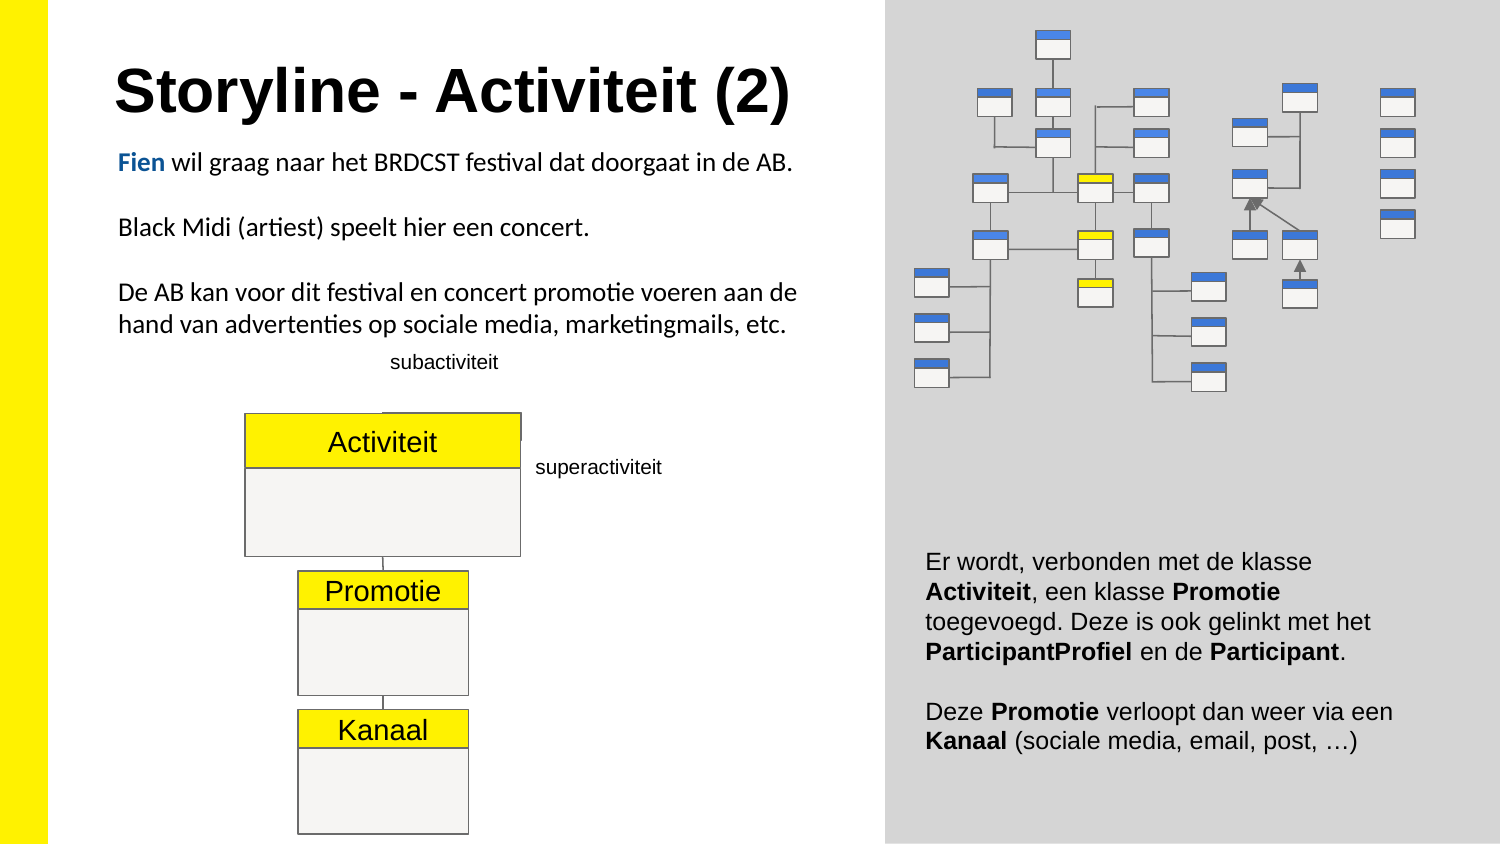

Storyline - Activiteit (2)

Fien wil graag naar het BRDCST festival dat doorgaat in de AB.

Black Midi (artiest) speelt hier een concert.

De AB kan voor dit festival en concert promotie voeren aan de hand van advertenties op sociale media, marketingmails, etc.

subactiviteit
Activiteit
superactiviteit

Er wordt, verbonden met de klasse Activiteit, een klasse Promotie toegevoegd. Deze is ook gelinkt met het ParticipantProfiel en de Participant.

Deze Promotie verloopt dan weer via een Kanaal (sociale media, email, post, …)
Promotie

Kanaal